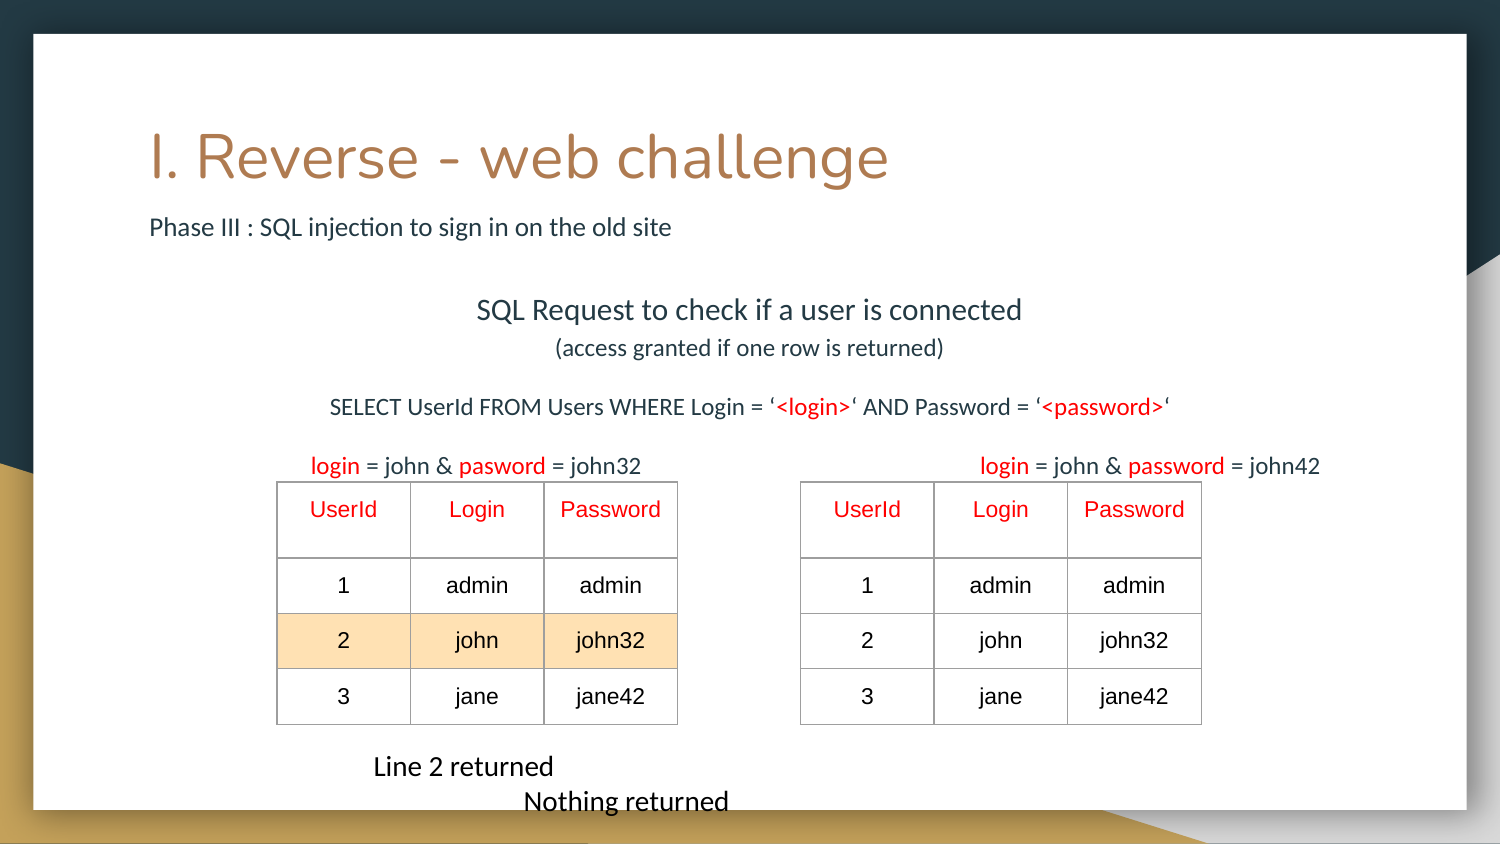

# I. Reverse - web challenge
Phase III : SQL injection to sign in on the old site
SQL Request to check if a user is connected
(access granted if one row is returned)
SELECT UserId FROM Users WHERE Login = ‘<login>‘ AND Password = ‘<password>‘
  login = john & pasword = john32   			 login = john & password = john42
| UserId | Login | Password |
| --- | --- | --- |
| 1 | admin | admin |
| 2 | john | john32 |
| 3 | jane | jane42 |
| UserId | Login | Password |
| --- | --- | --- |
| 1 | admin | admin |
| 2 | john | john32 |
| 3 | jane | jane42 |
Line 2 returned					Nothing returned